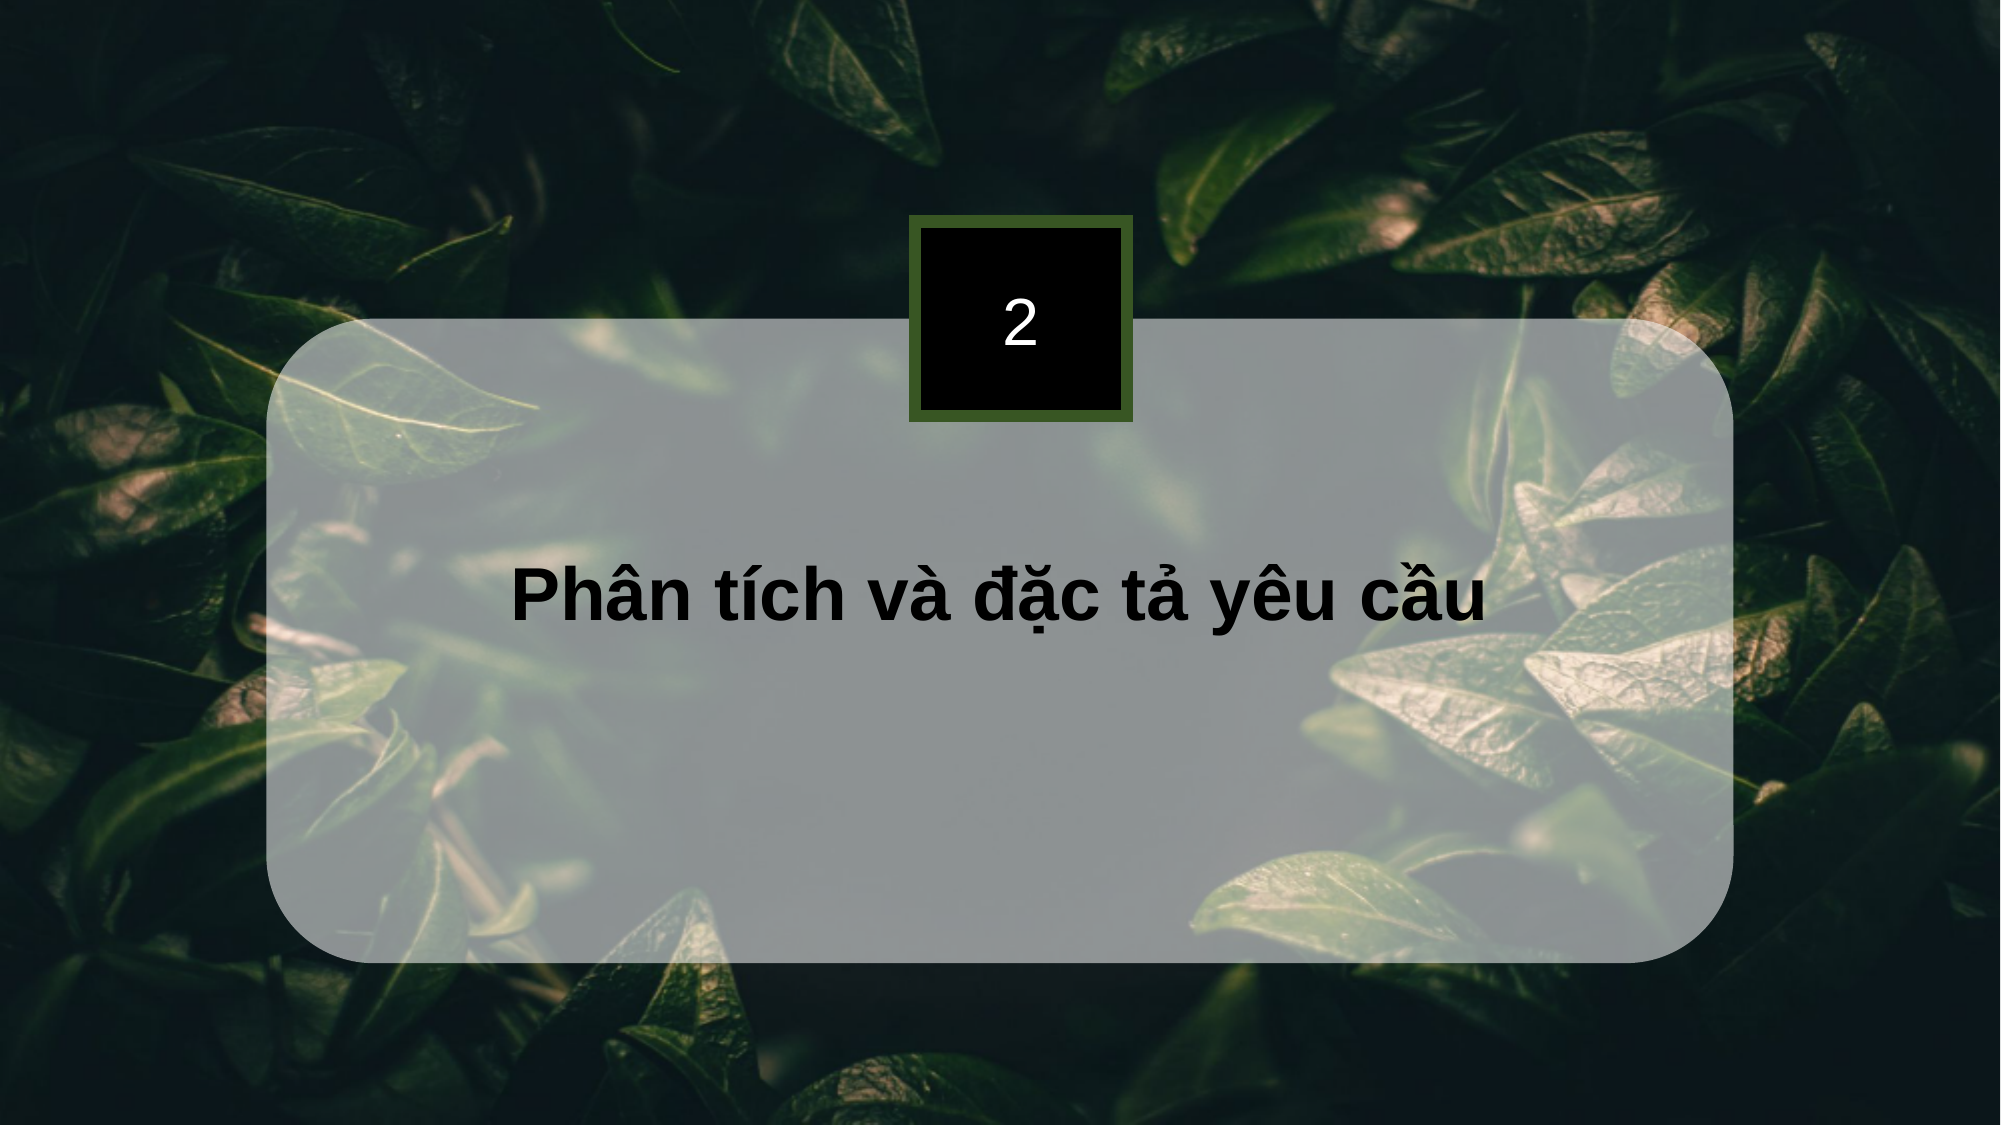

2

Phân tích và đặc tả yêu cầu